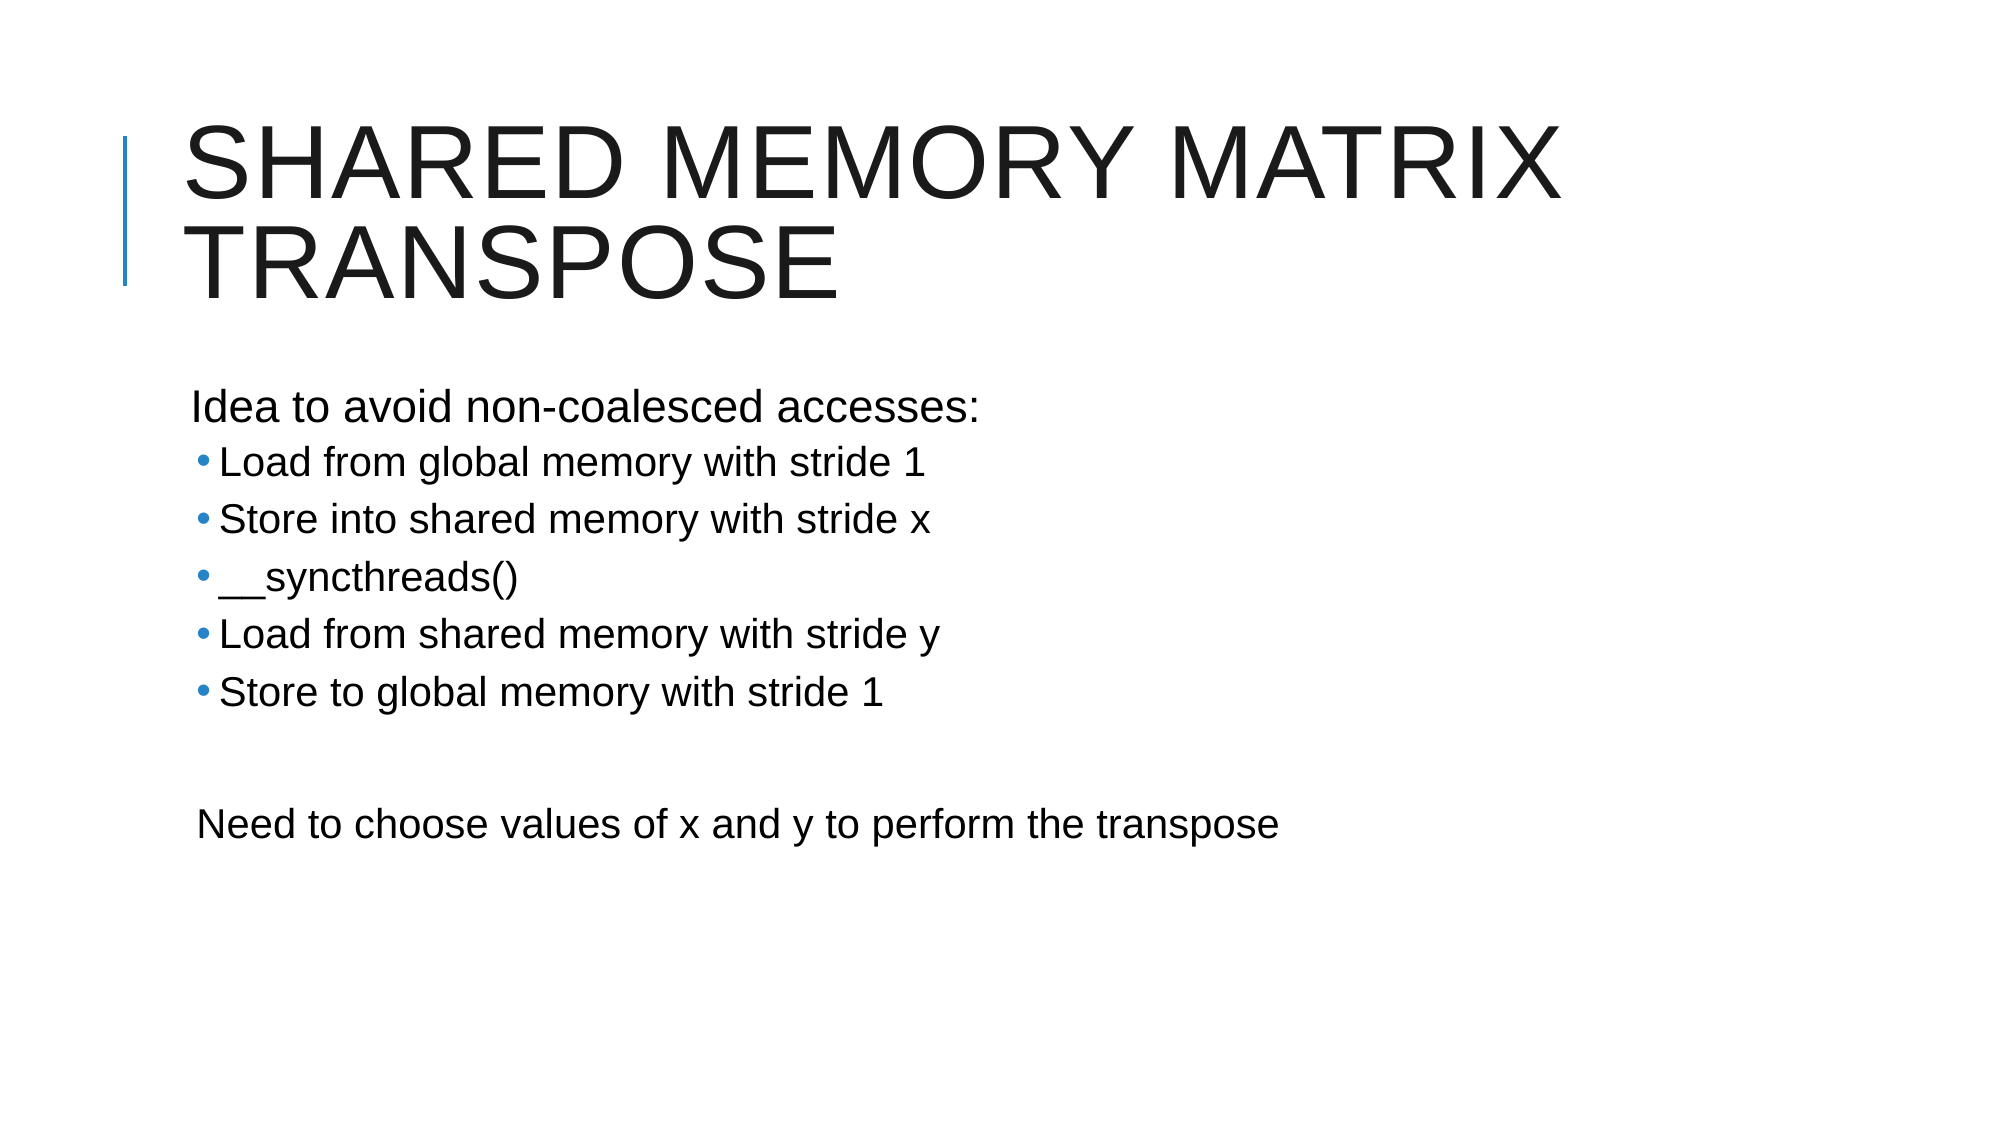

# Shared memory matrix transpose
Idea to avoid non-coalesced accesses:
Load from global memory with stride 1
Store into shared memory with stride x
__syncthreads()
Load from shared memory with stride y
Store to global memory with stride 1

Need to choose values of x and y to perform the transpose